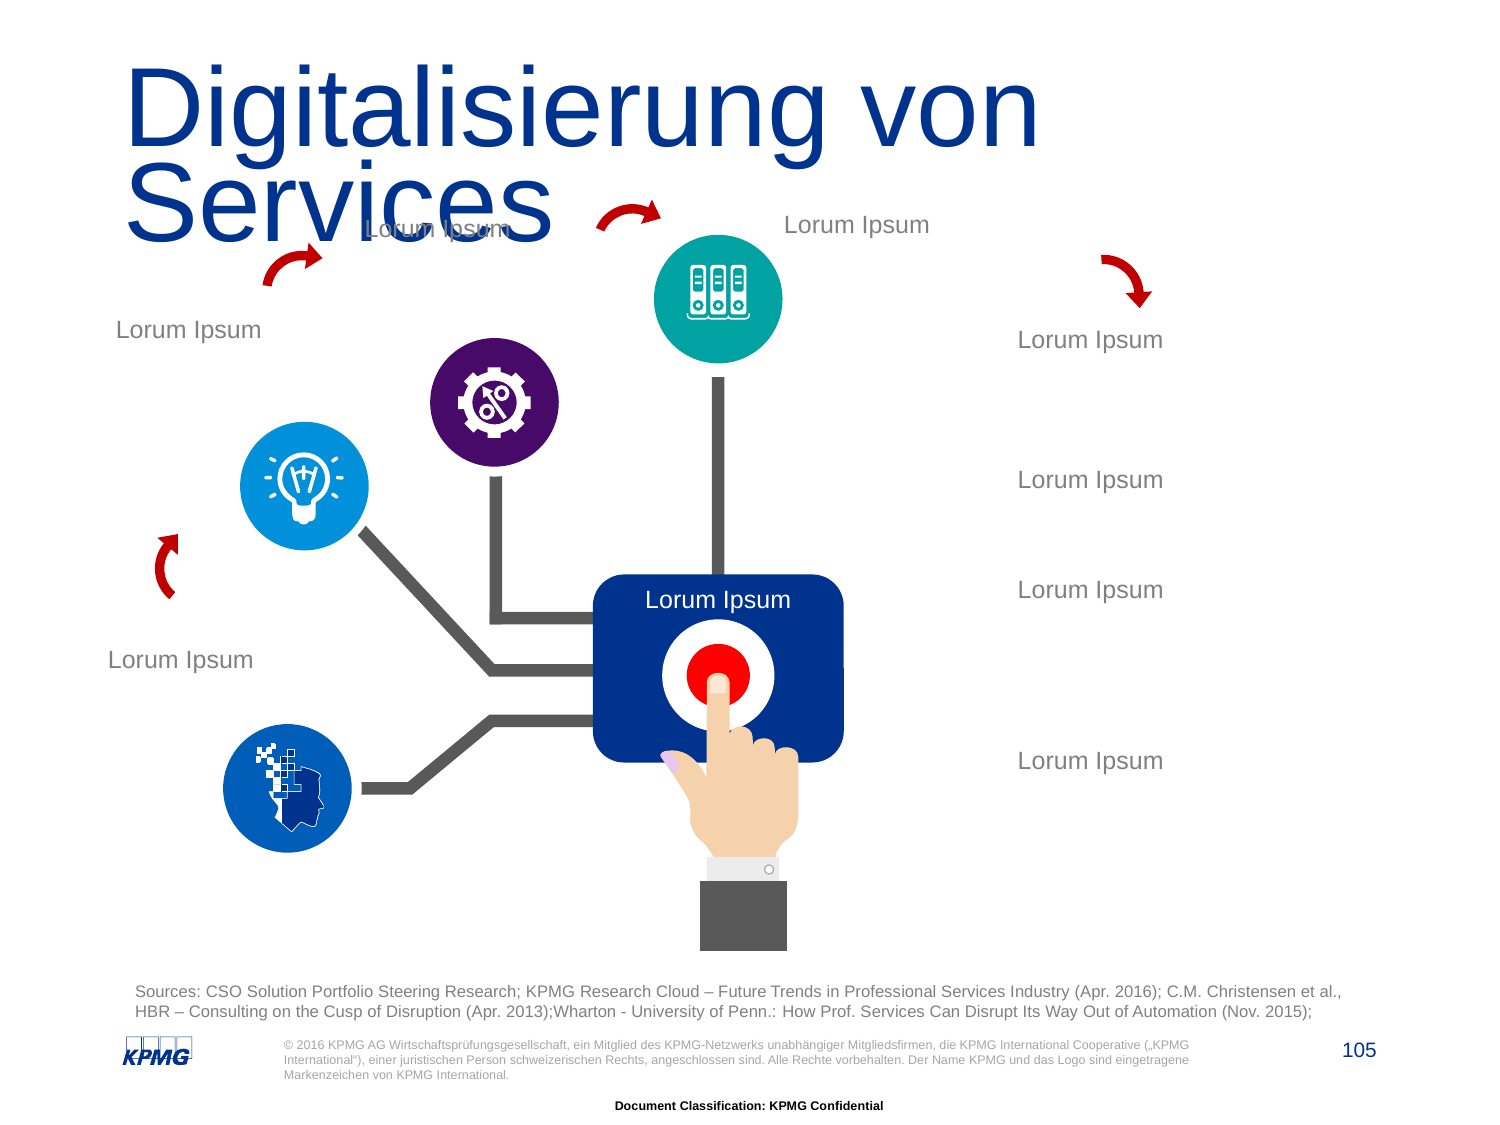

# Digitalisierung von Services

Lorum Ipsum
Lorum Ipsum

Lorum Ipsum
Lorum Ipsum

Lorum Ipsum

Lorum Ipsum
Lorum Ipsum

Lorum Ipsum

Lorum Ipsum

Sources: CSO Solution Portfolio Steering Research; KPMG Research Cloud – Future Trends in Professional Services Industry (Apr. 2016); C.M. Christensen et al., HBR – Consulting on the Cusp of Disruption (Apr. 2013);Wharton - University of Penn.: How Prof. Services Can Disrupt Its Way Out of Automation (Nov. 2015);